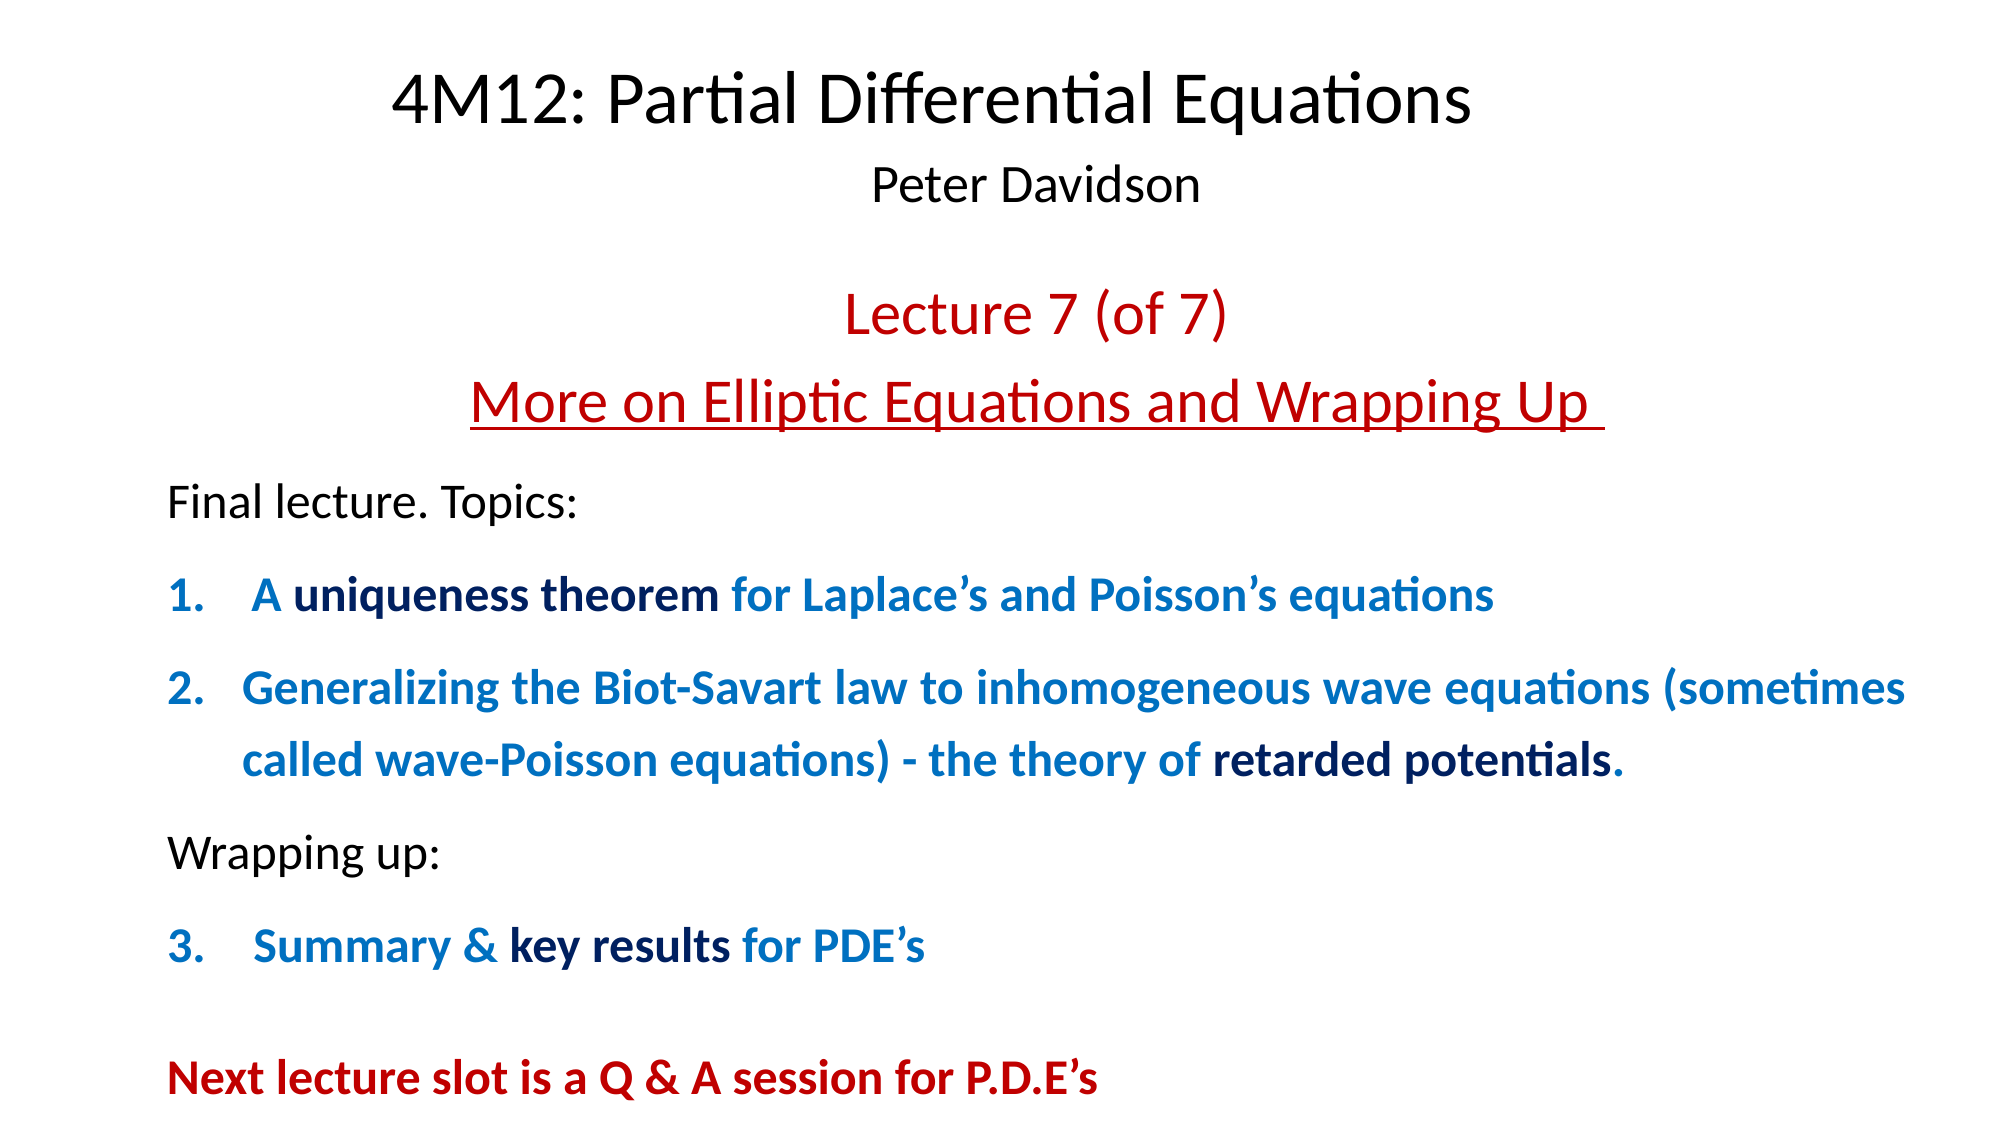

# 4M12: Partial Differential Equations
Peter Davidson

Lecture 7 (of 7)
More on Elliptic Equations and Wrapping Up
Final lecture. Topics:
A uniqueness theorem for Laplace’s and Poisson’s equations
Generalizing the Biot-Savart law to inhomogeneous wave equations (sometimes called wave-Poisson equations) - the theory of retarded potentials.
Wrapping up:
 Summary & key results for PDE’s

Next lecture slot is a Q & A session for P.D.E’s